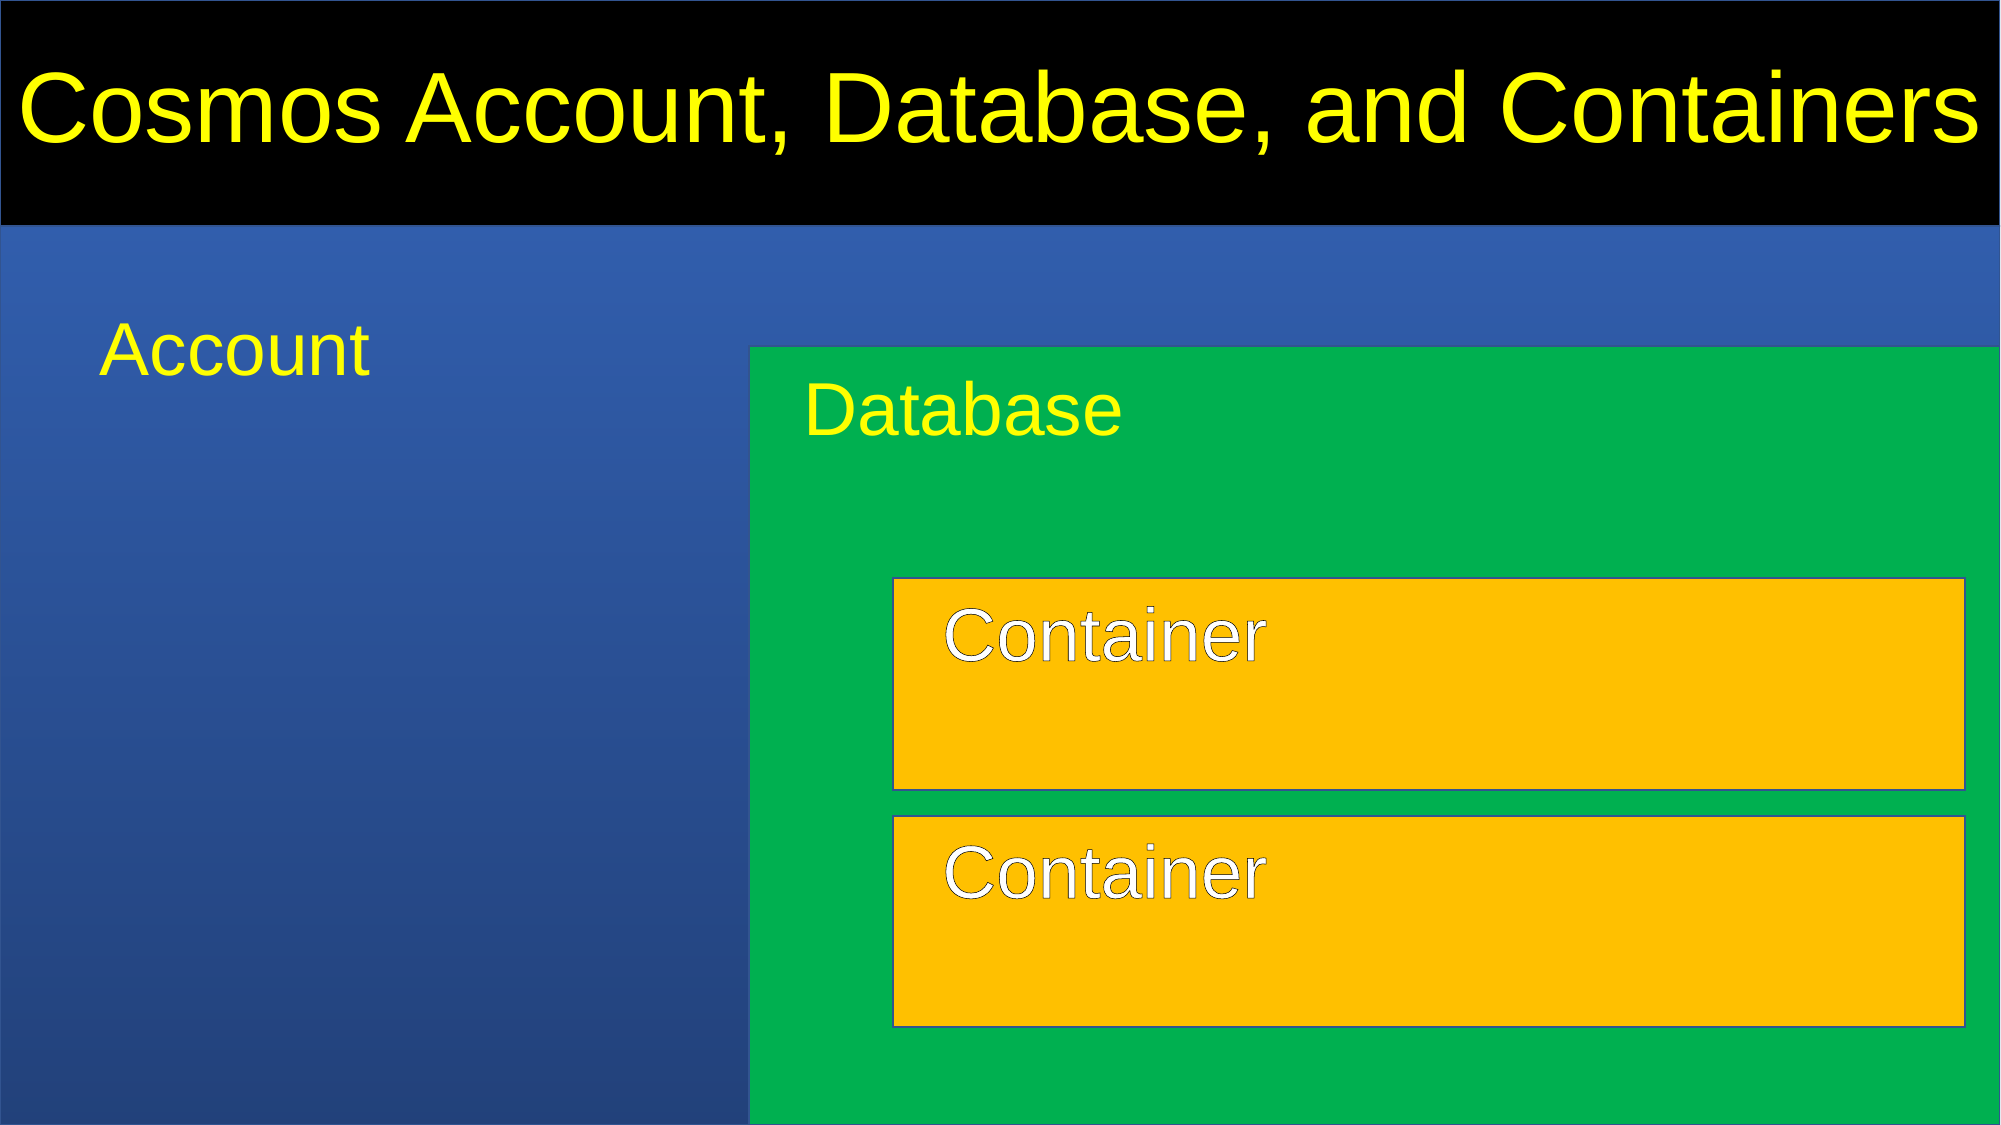

Cosmos Account, Database, and Containers
Account

Database

Container

Container